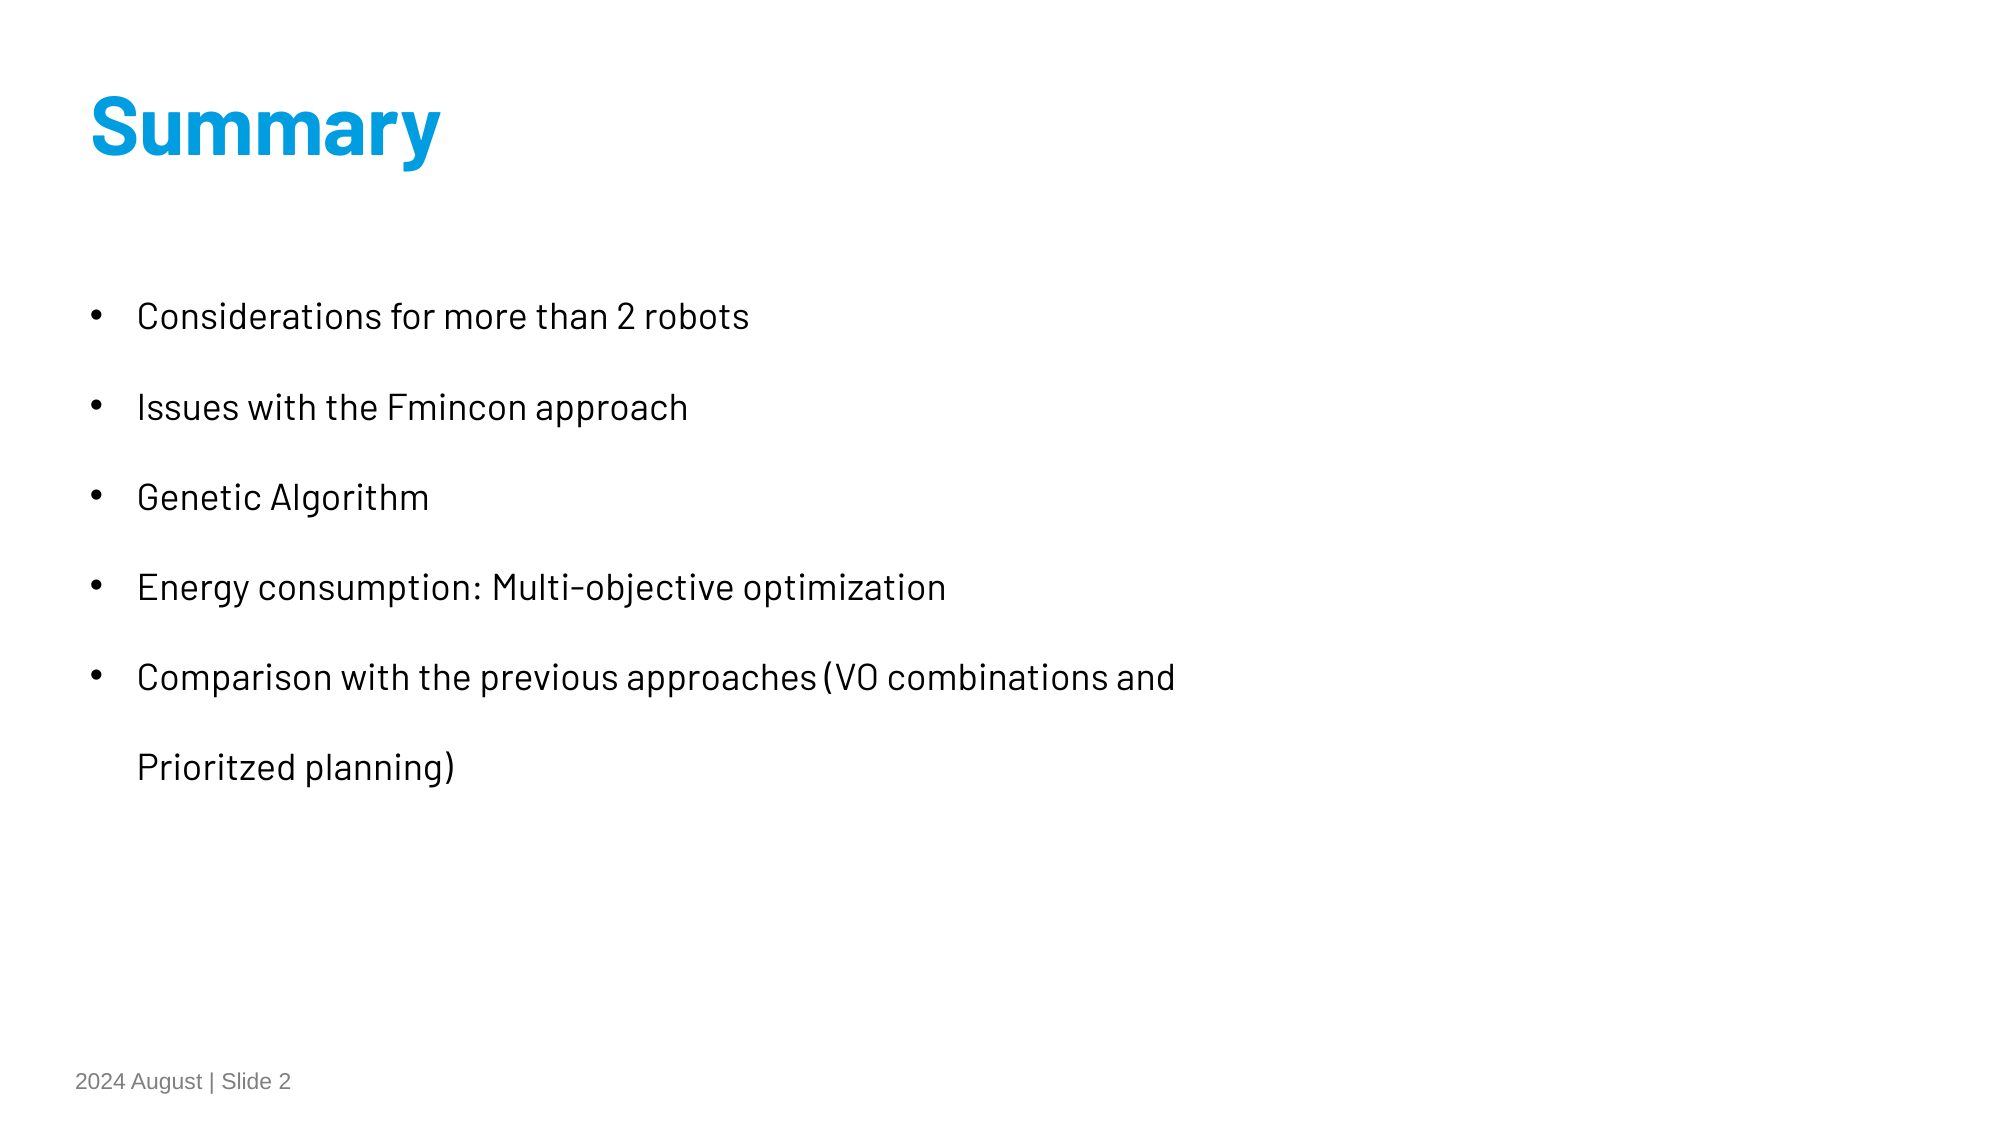

Summary
Considerations for more than 2 robots
Issues with the Fmincon approach
Genetic Algorithm
Energy consumption: Multi-objective optimization
Comparison with the previous approaches (VO combinations and Prioritzed planning)

2024 August | Slide 2